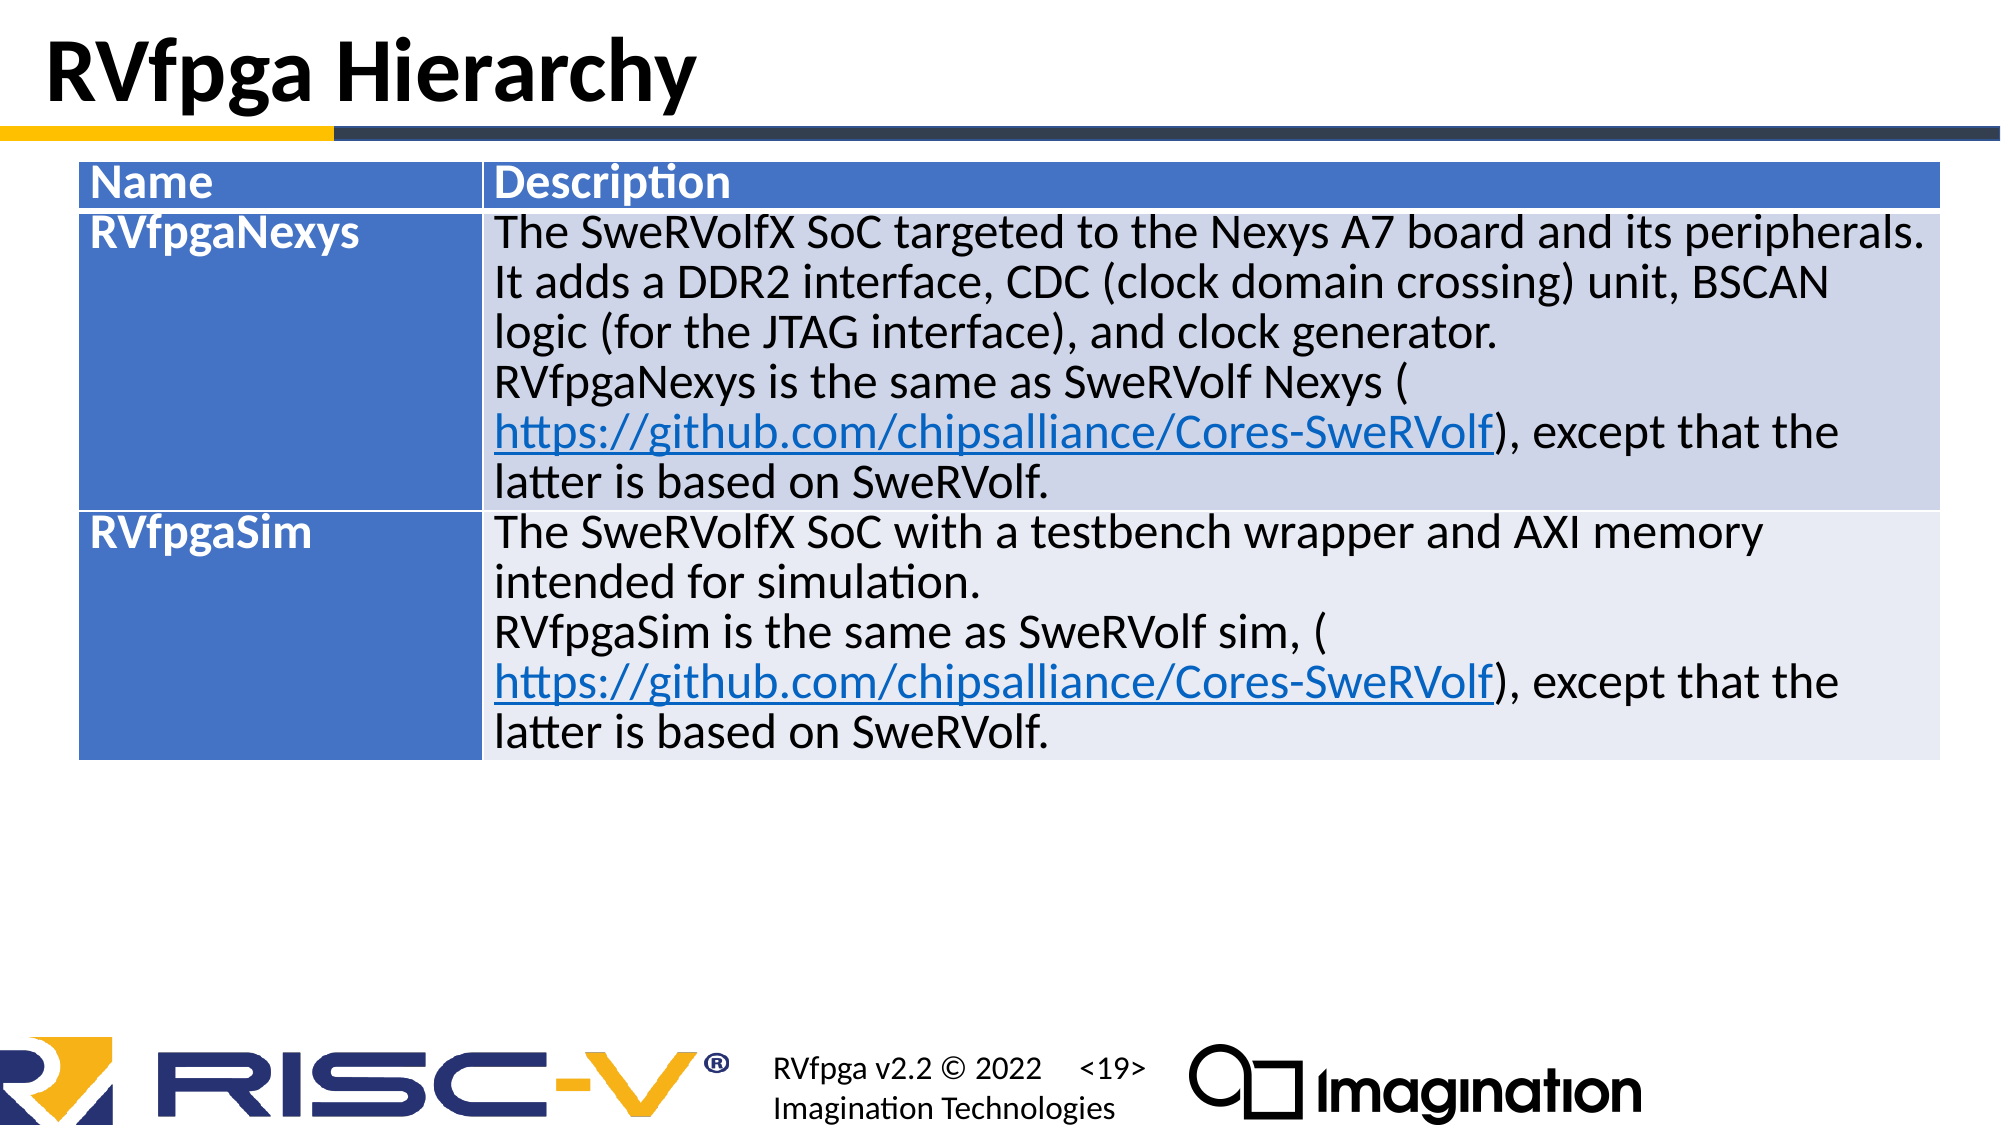

# RVfpga Hierarchy
| Name | Description |
| --- | --- |
| RVfpgaNexys | The SweRVolfX SoC targeted to the Nexys A7 board and its peripherals. It adds a DDR2 interface, CDC (clock domain crossing) unit, BSCAN logic (for the JTAG interface), and clock generator. RVfpgaNexys is the same as SweRVolf Nexys (https://github.com/chipsalliance/Cores-SweRVolf), except that the latter is based on SweRVolf. |
| RVfpgaSim | The SweRVolfX SoC with a testbench wrapper and AXI memory intended for simulation. RVfpgaSim is the same as SweRVolf sim, (https://github.com/chipsalliance/Cores-SweRVolf), except that the latter is based on SweRVolf. |